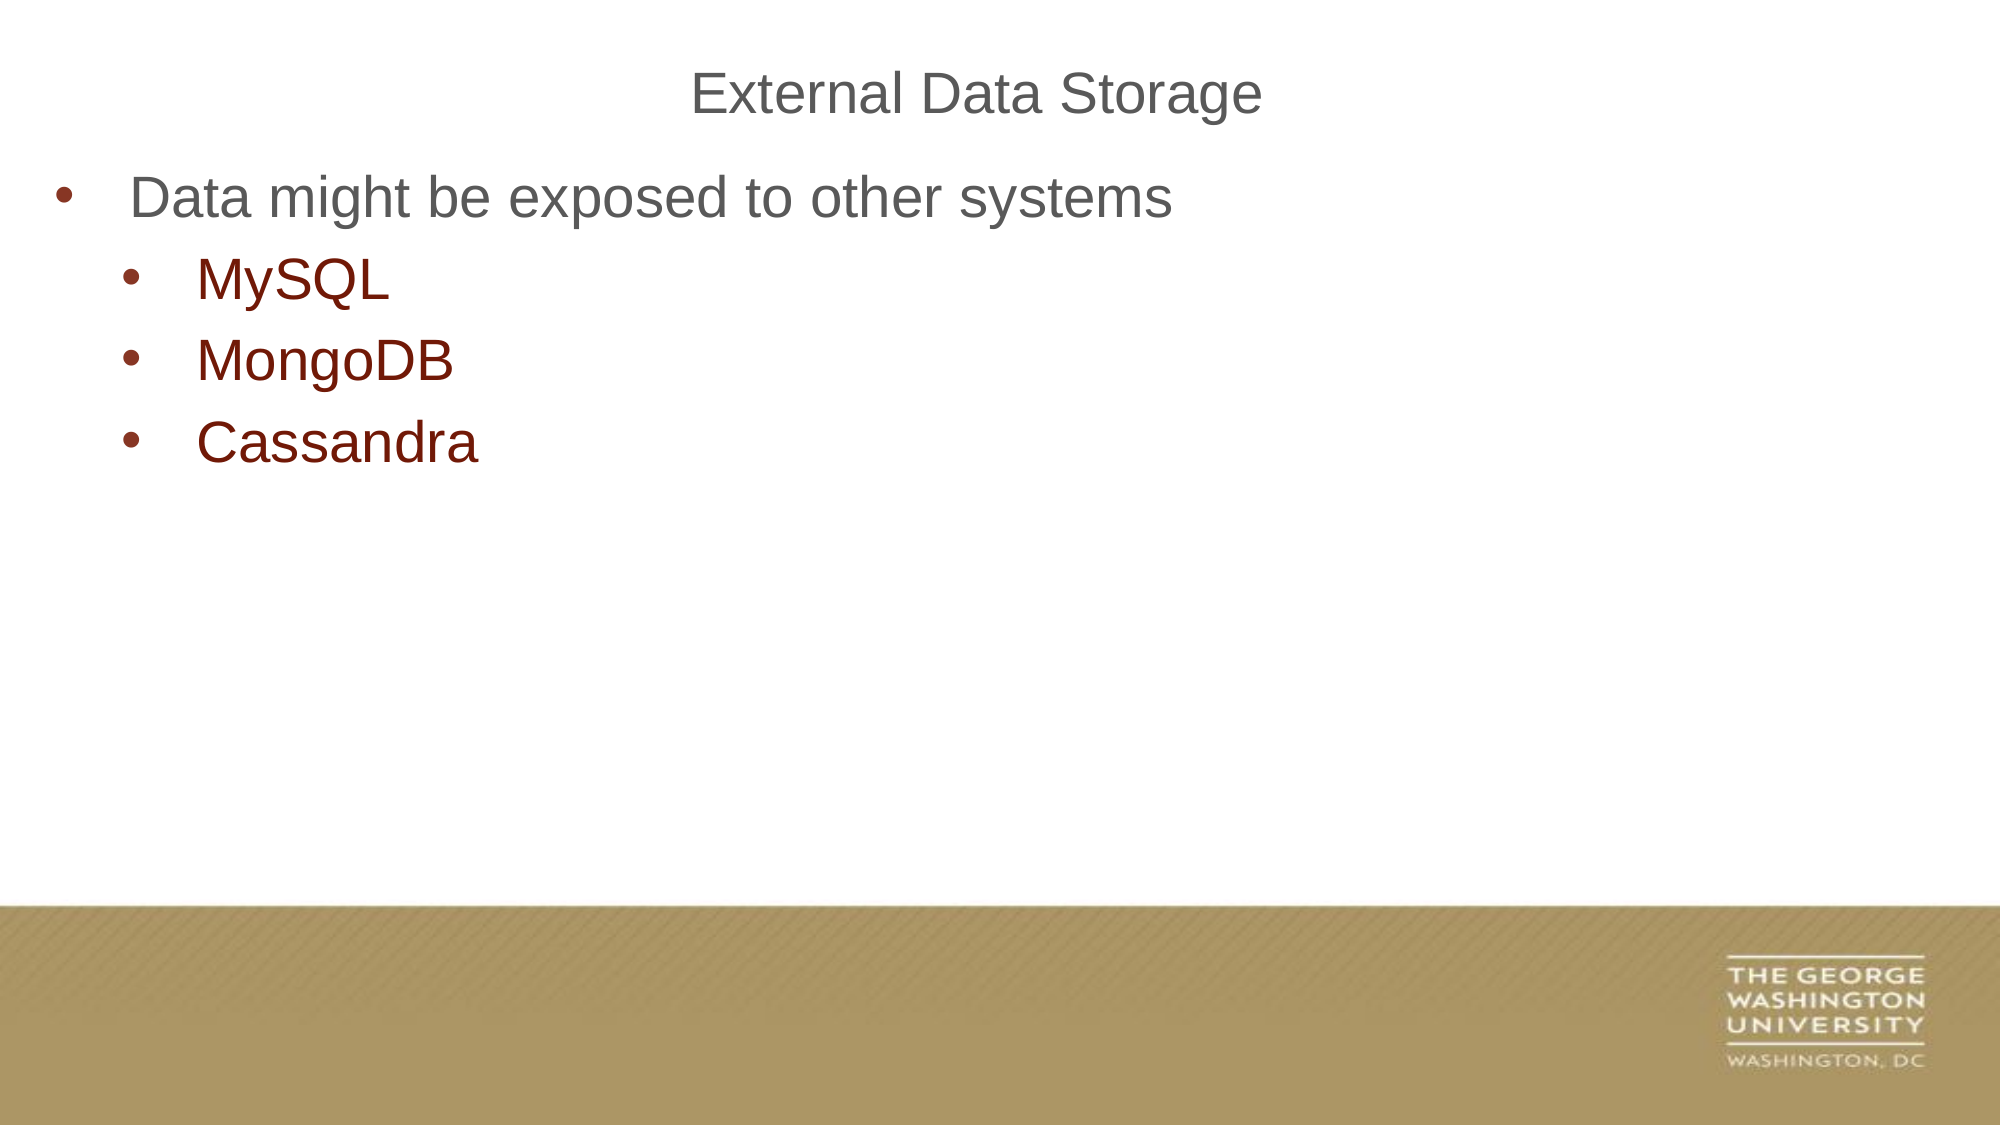

External Data Storage

Data might be exposed to other systems
MySQL
MongoDB
Cassandra